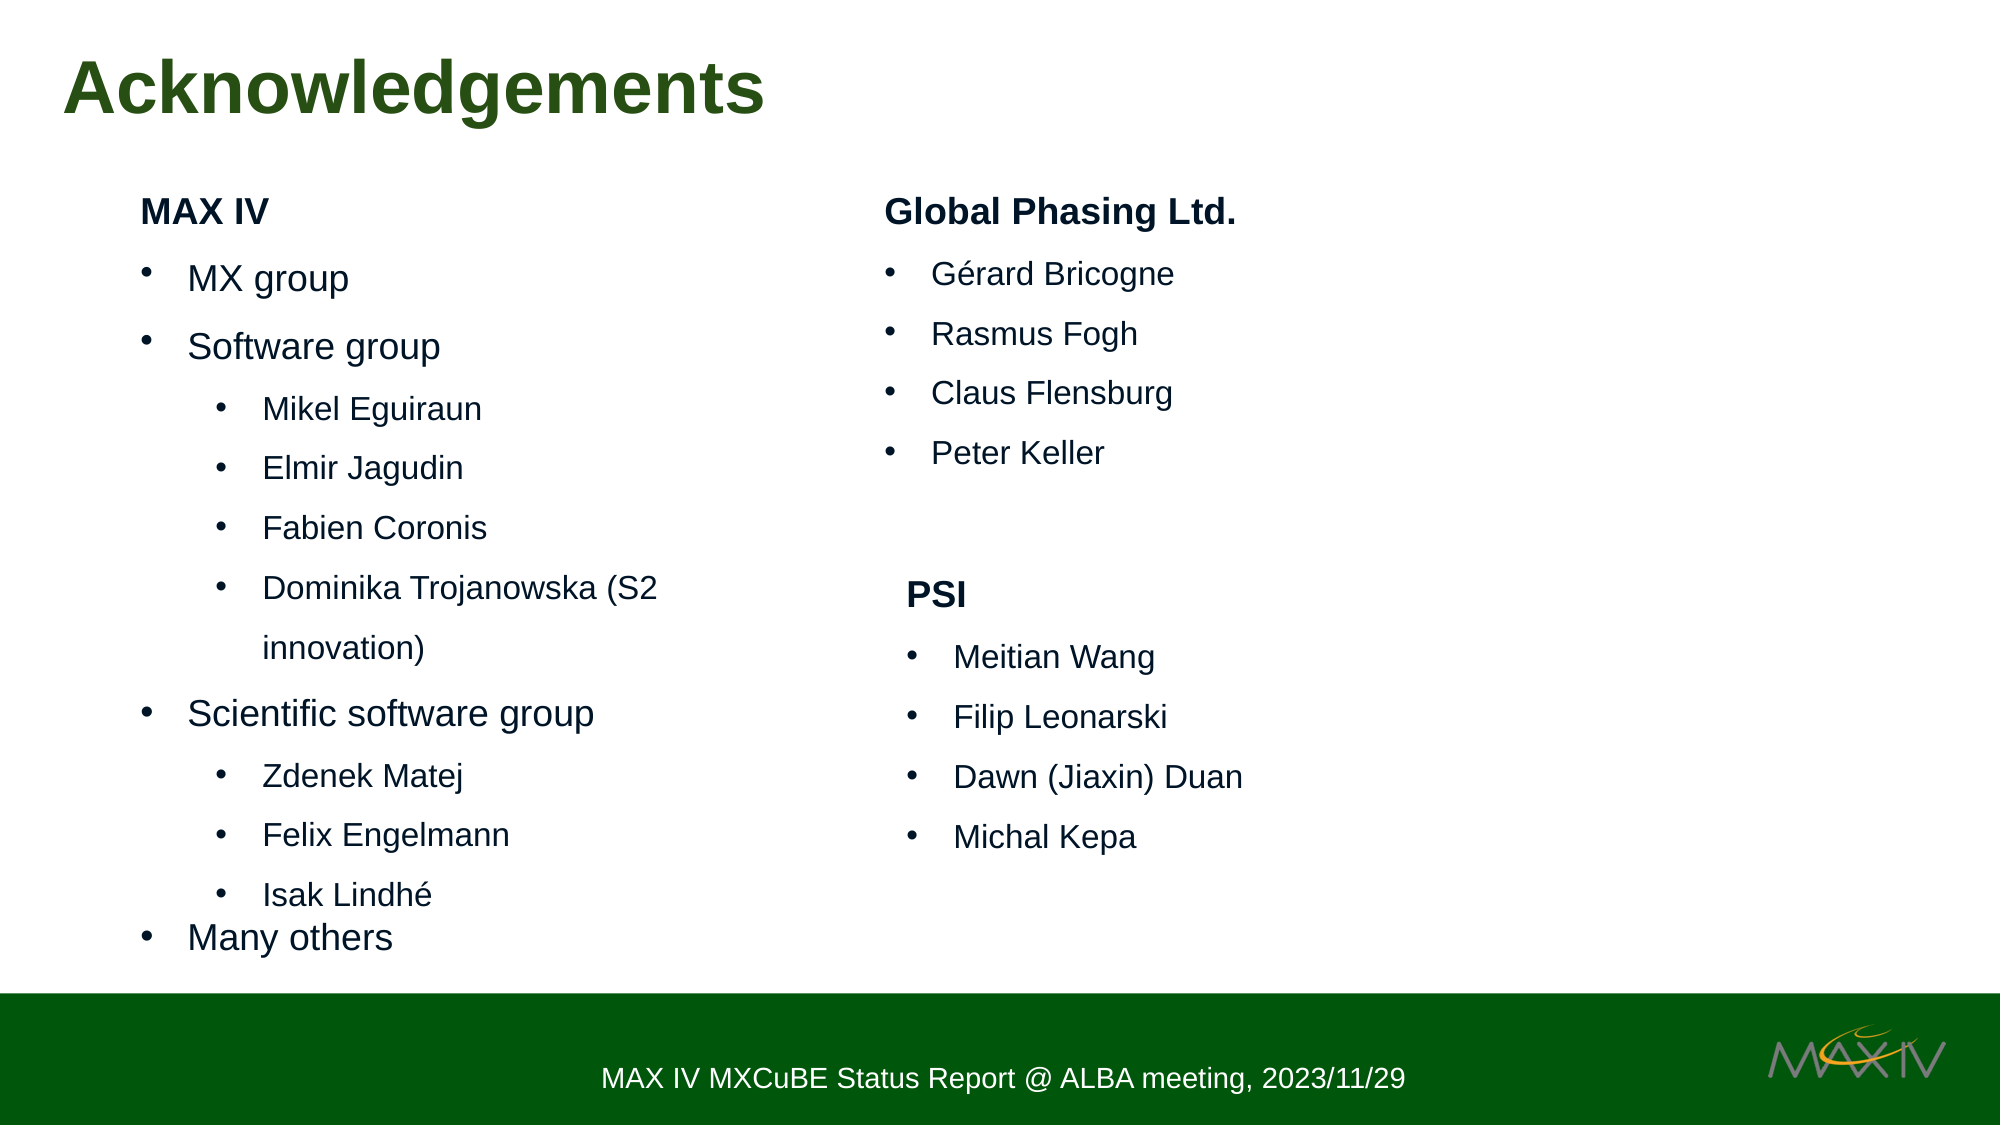

# Acknowledgements
Global Phasing Ltd.
Gérard Bricogne
Rasmus Fogh
Claus Flensburg
Peter Keller
MAX IV​
MX group​
Software group
Mikel Eguiraun
Elmir Jagudin
Fabien Coronis
Dominika Trojanowska (S2 innovation)
Scientific software group
Zdenek Matej
Felix Engelmann
Isak Lindhé
Many others
PSI
Meitian Wang
Filip Leonarski
Dawn (Jiaxin) Duan
Michal Kepa
 MAX IV MXCuBE Status Report @ ALBA meeting, 2023/11/29